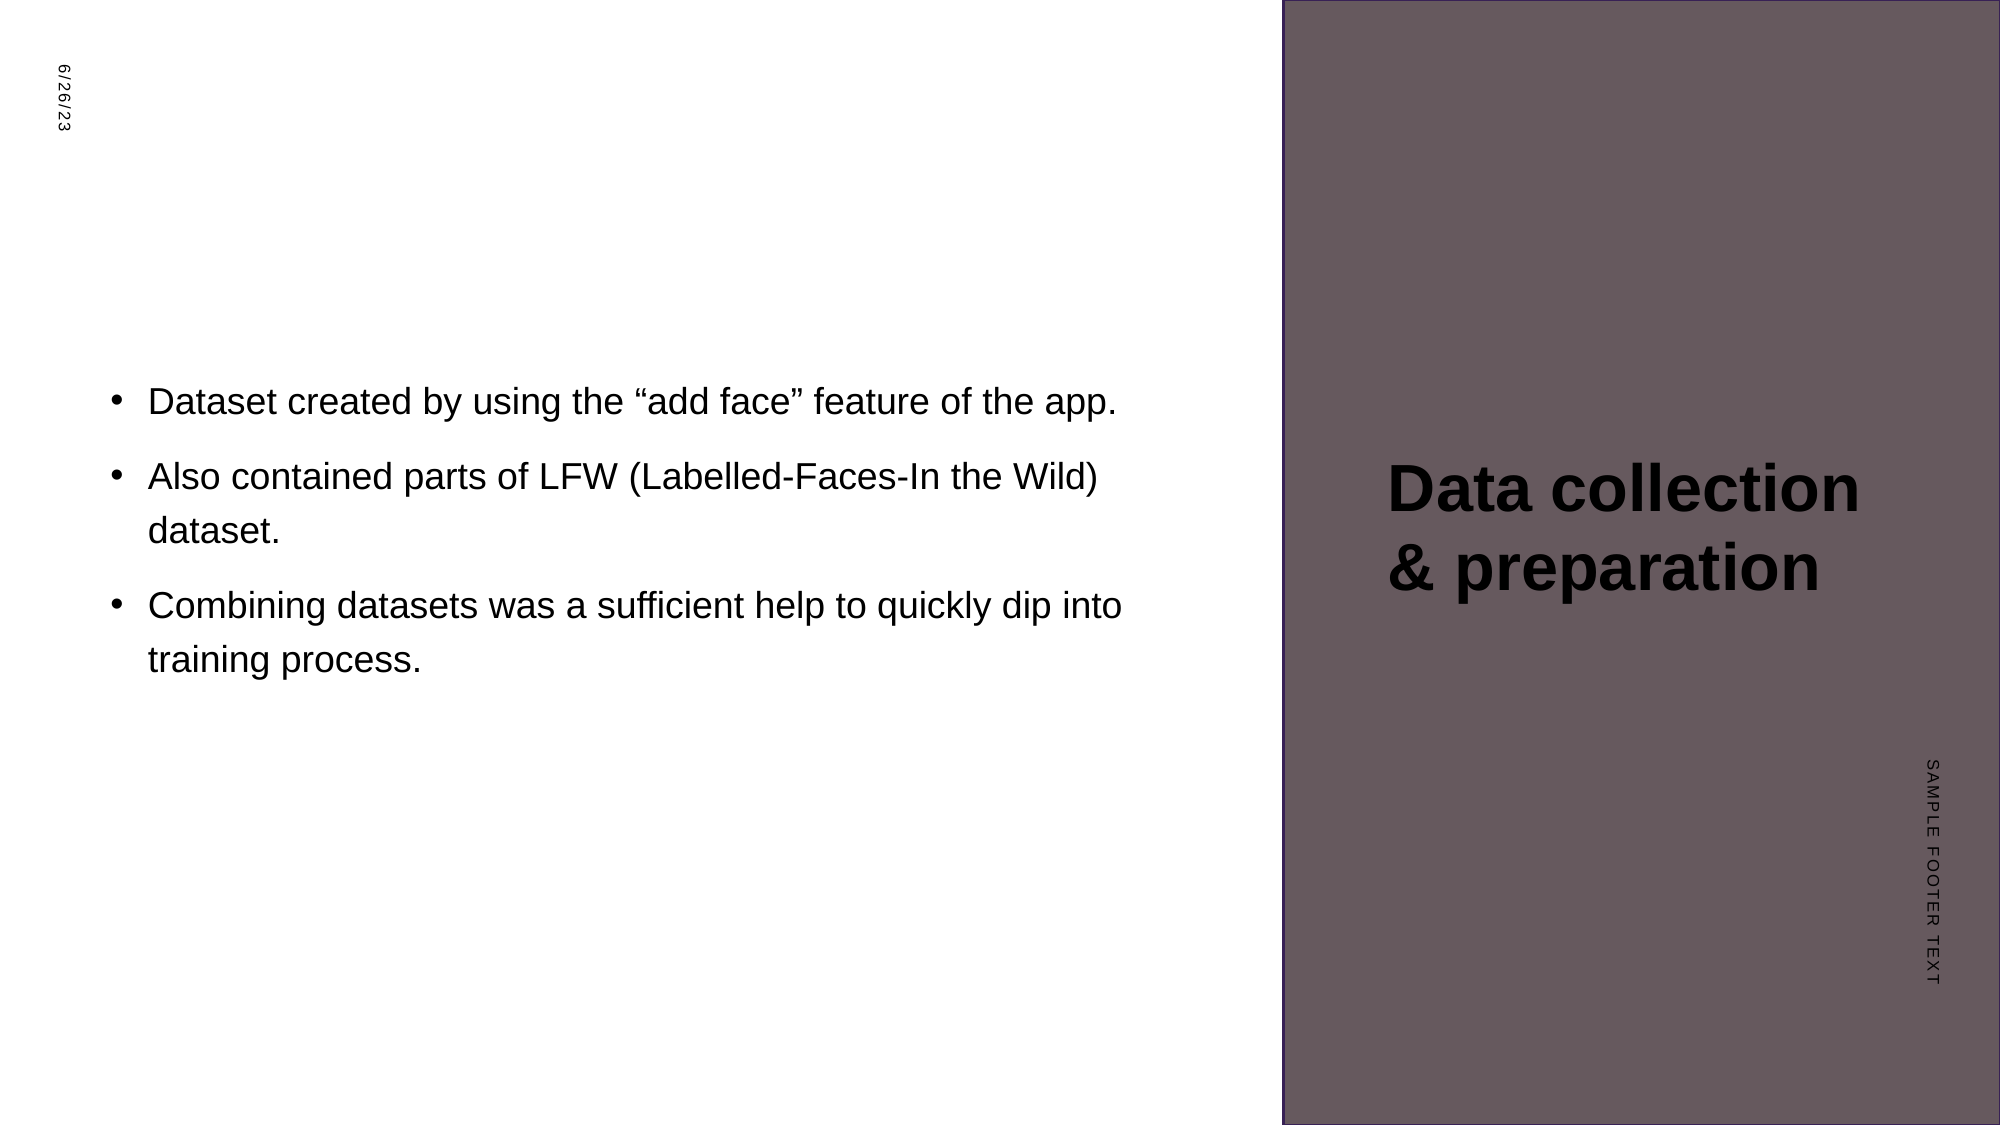

# Data collection & preparation
Dataset created by using the “add face” feature of the app.
Also contained parts of LFW (Labelled-Faces-In the Wild) dataset.
Combining datasets was a sufficient help to quickly dip into training process.
6/26/23
Sample Footer Text